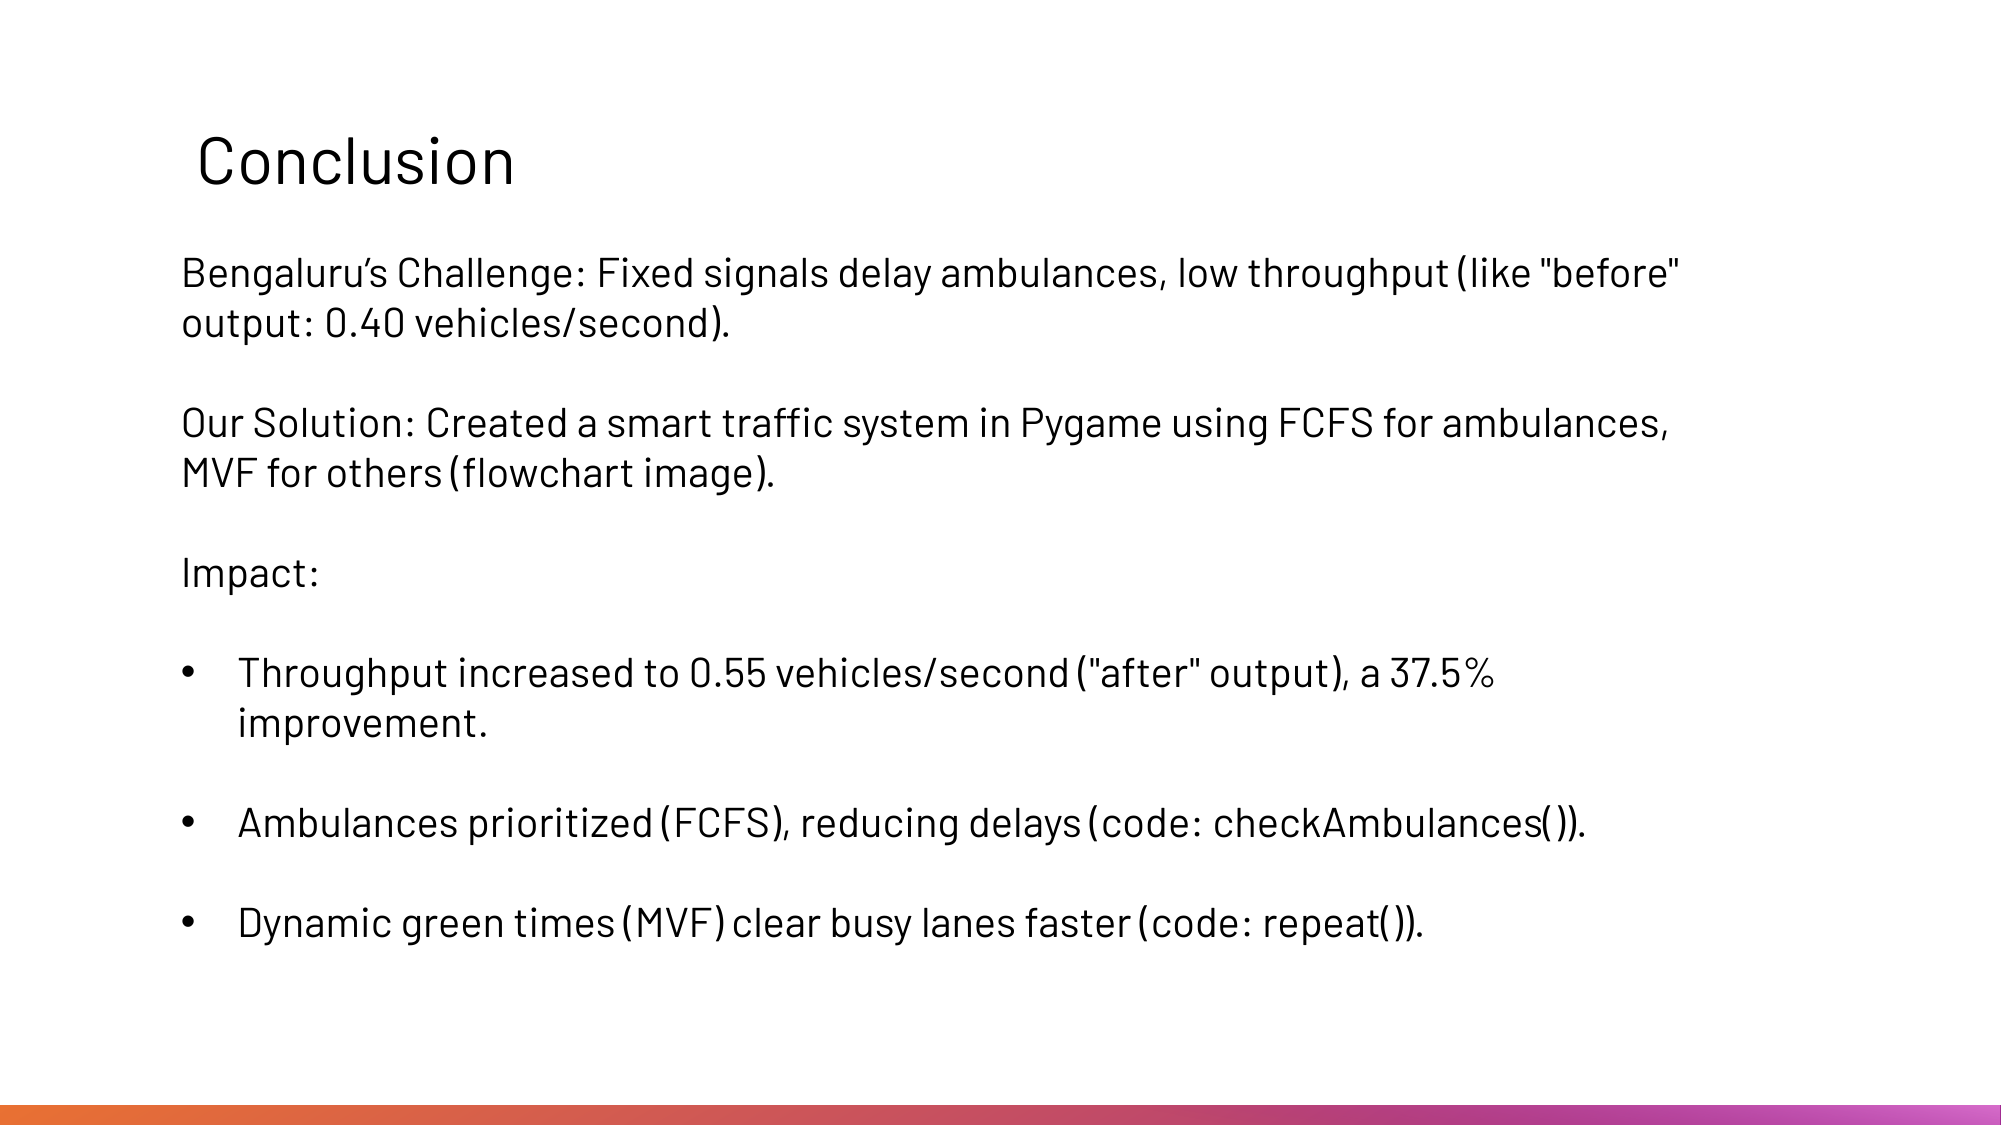

Conclusion
Bengaluru’s Challenge: Fixed signals delay ambulances, low throughput (like "before" output: 0.40 vehicles/second).

Our Solution: Created a smart traffic system in Pygame using FCFS for ambulances, MVF for others (flowchart image).

Impact:

Throughput increased to 0.55 vehicles/second ("after" output), a 37.5% improvement.

Ambulances prioritized (FCFS), reducing delays (code: checkAmbulances()).

Dynamic green times (MVF) clear busy lanes faster (code: repeat()).